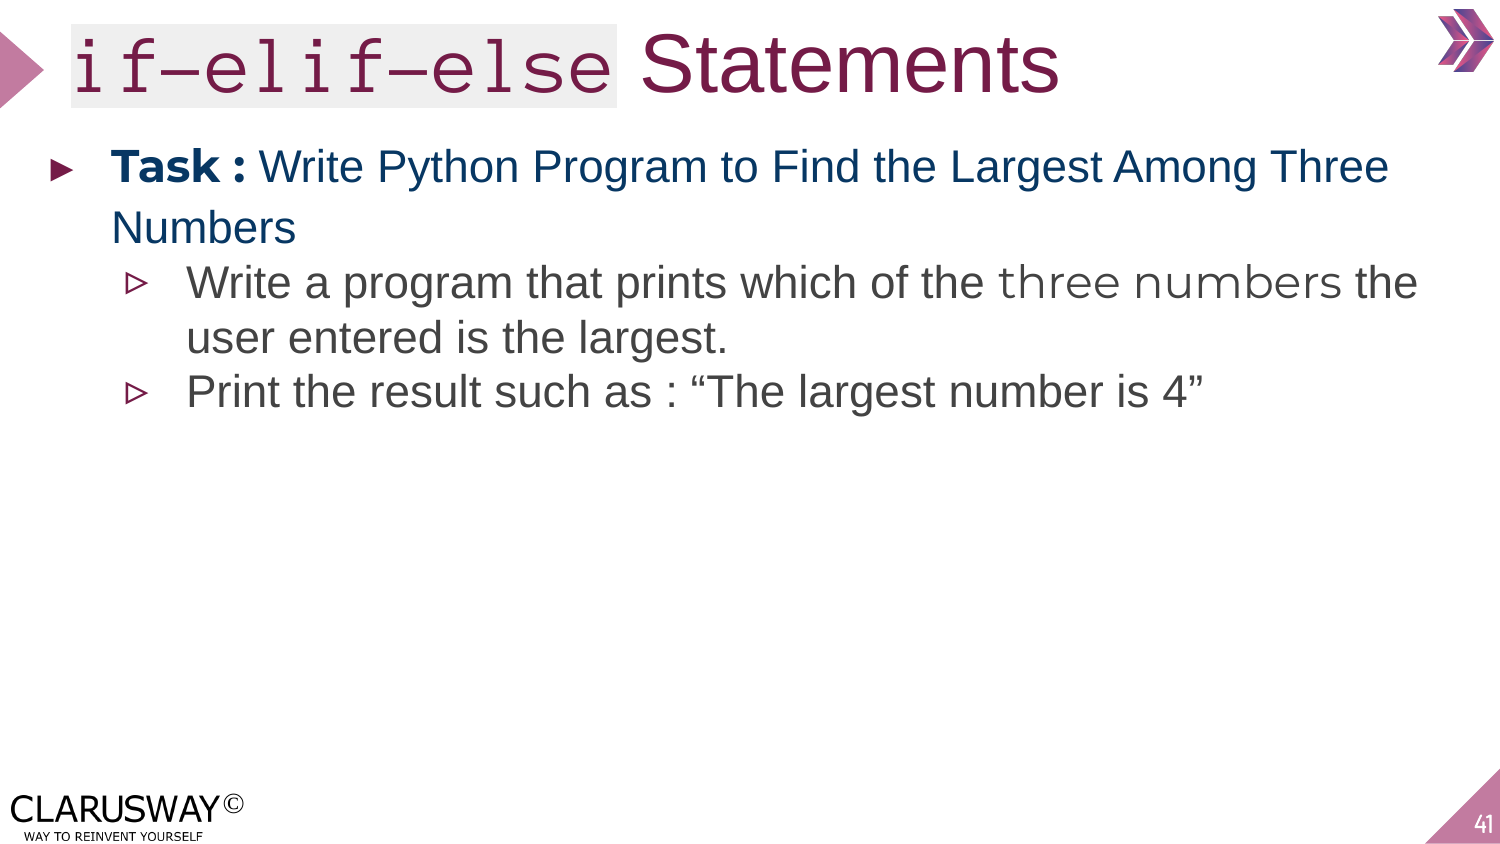

# if-elif-else Statements

Task : Write Python Program to Find the Largest Among Three Numbers
Write a program that prints which of the three numbers the user entered is the largest.
Print the result such as : “The largest number is 4”
41